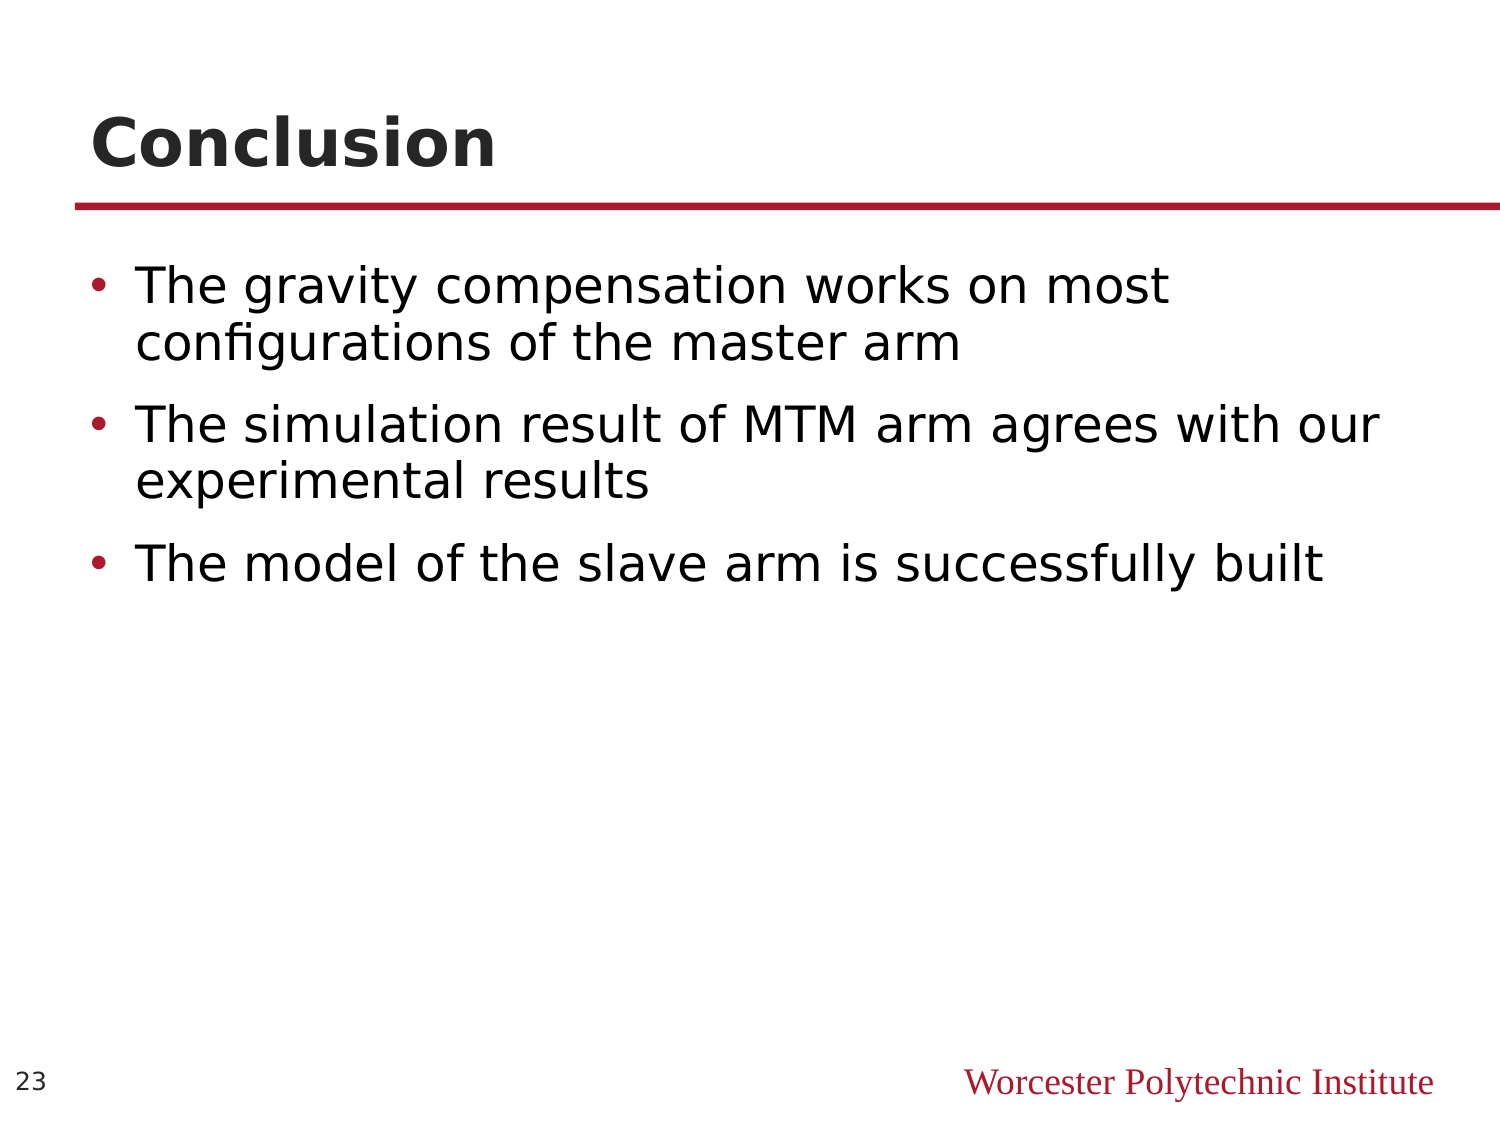

# Conclusion
The gravity compensation works on most configurations of the master arm
The simulation result of MTM arm agrees with our experimental results
The model of the slave arm is successfully built

23